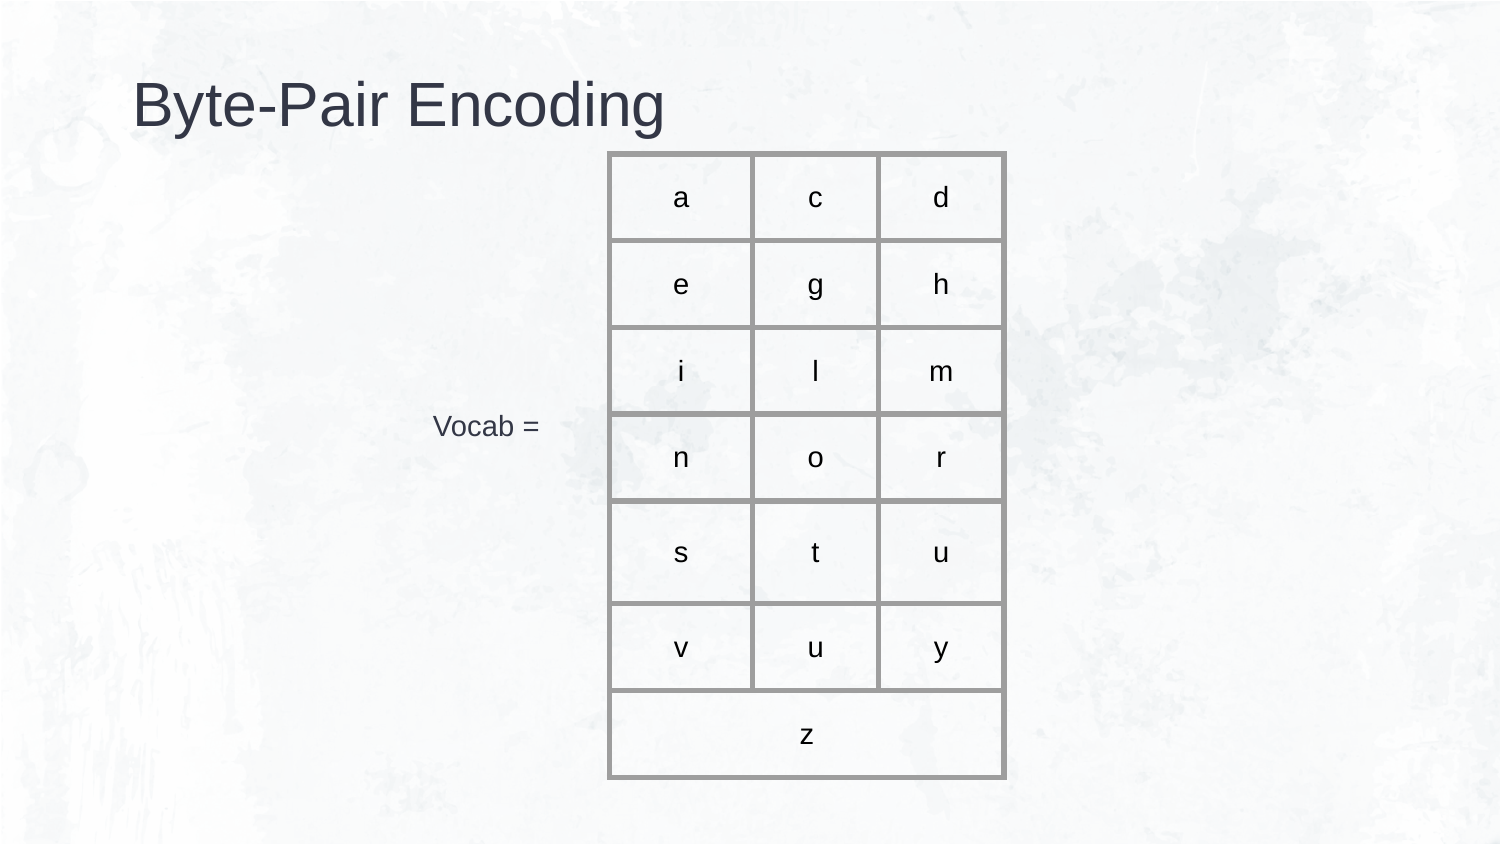

# Byte-Pair Encoding
| a | c | d |
| --- | --- | --- |
| e | g | h |
| i | l | m |
| n | o | r |
| s | t | u |
| v | u | y |
| z |  |  |
Vocab =